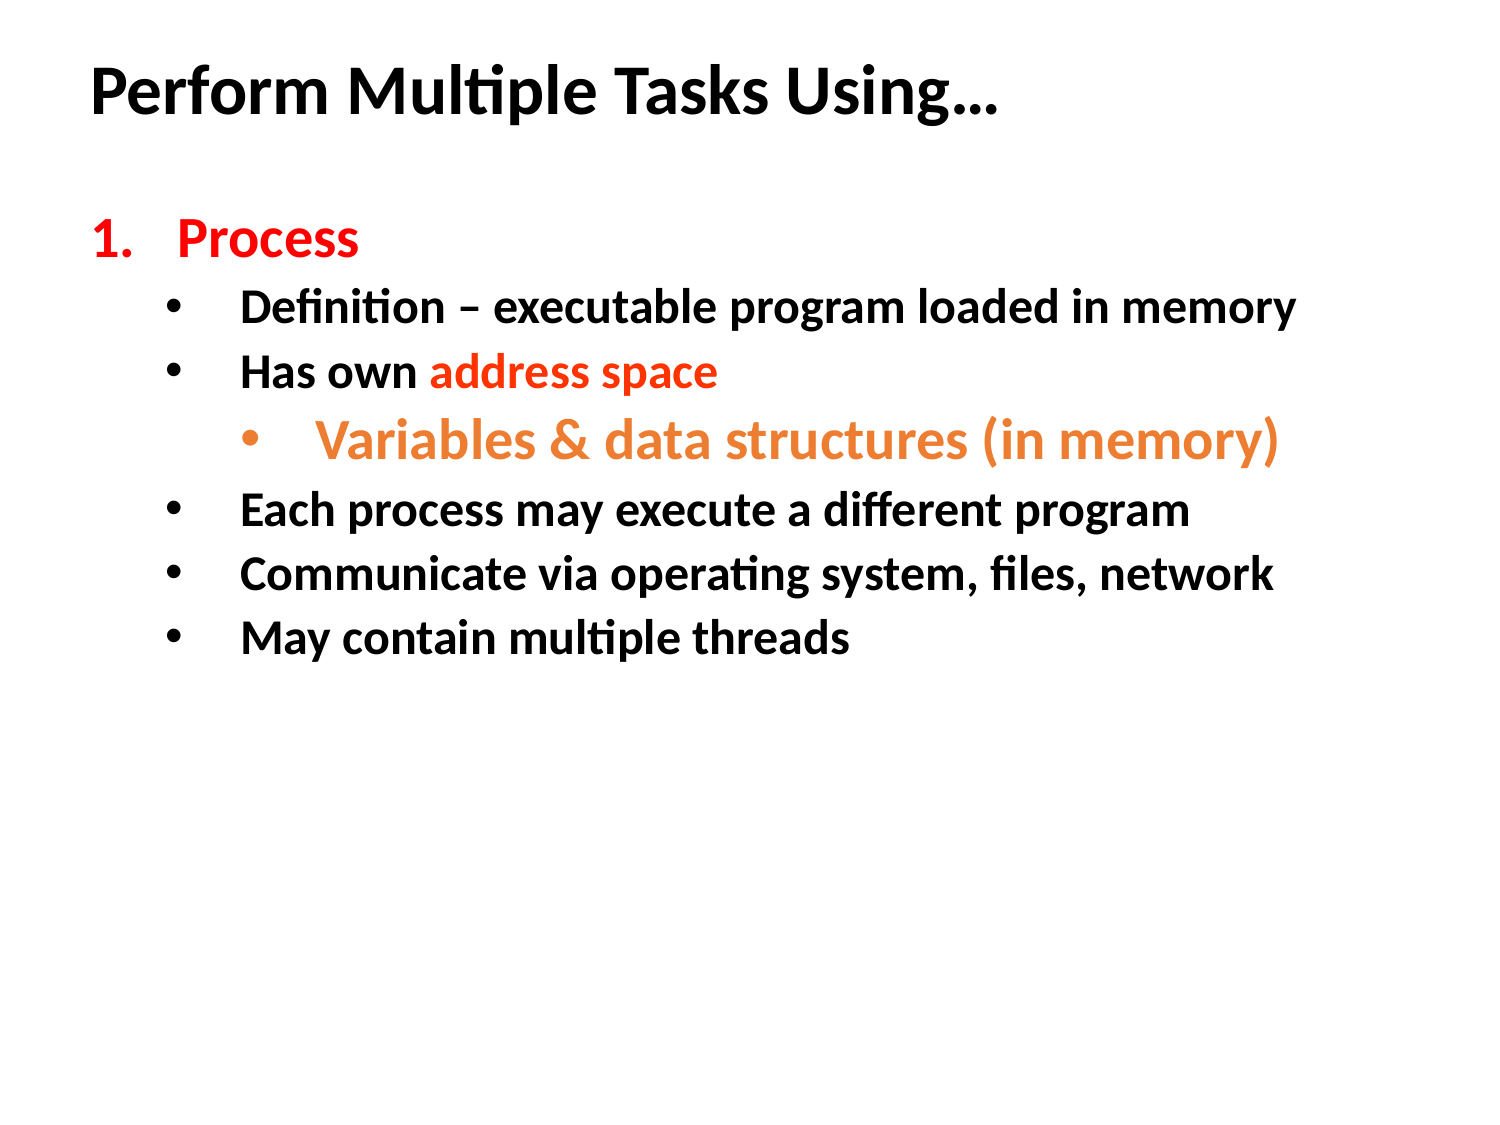

# Perform Multiple Tasks Using…
Process
Definition – executable program loaded in memory
Has own address space
Variables & data structures (in memory)
Each process may execute a different program
Communicate via operating system, files, network
May contain multiple threads